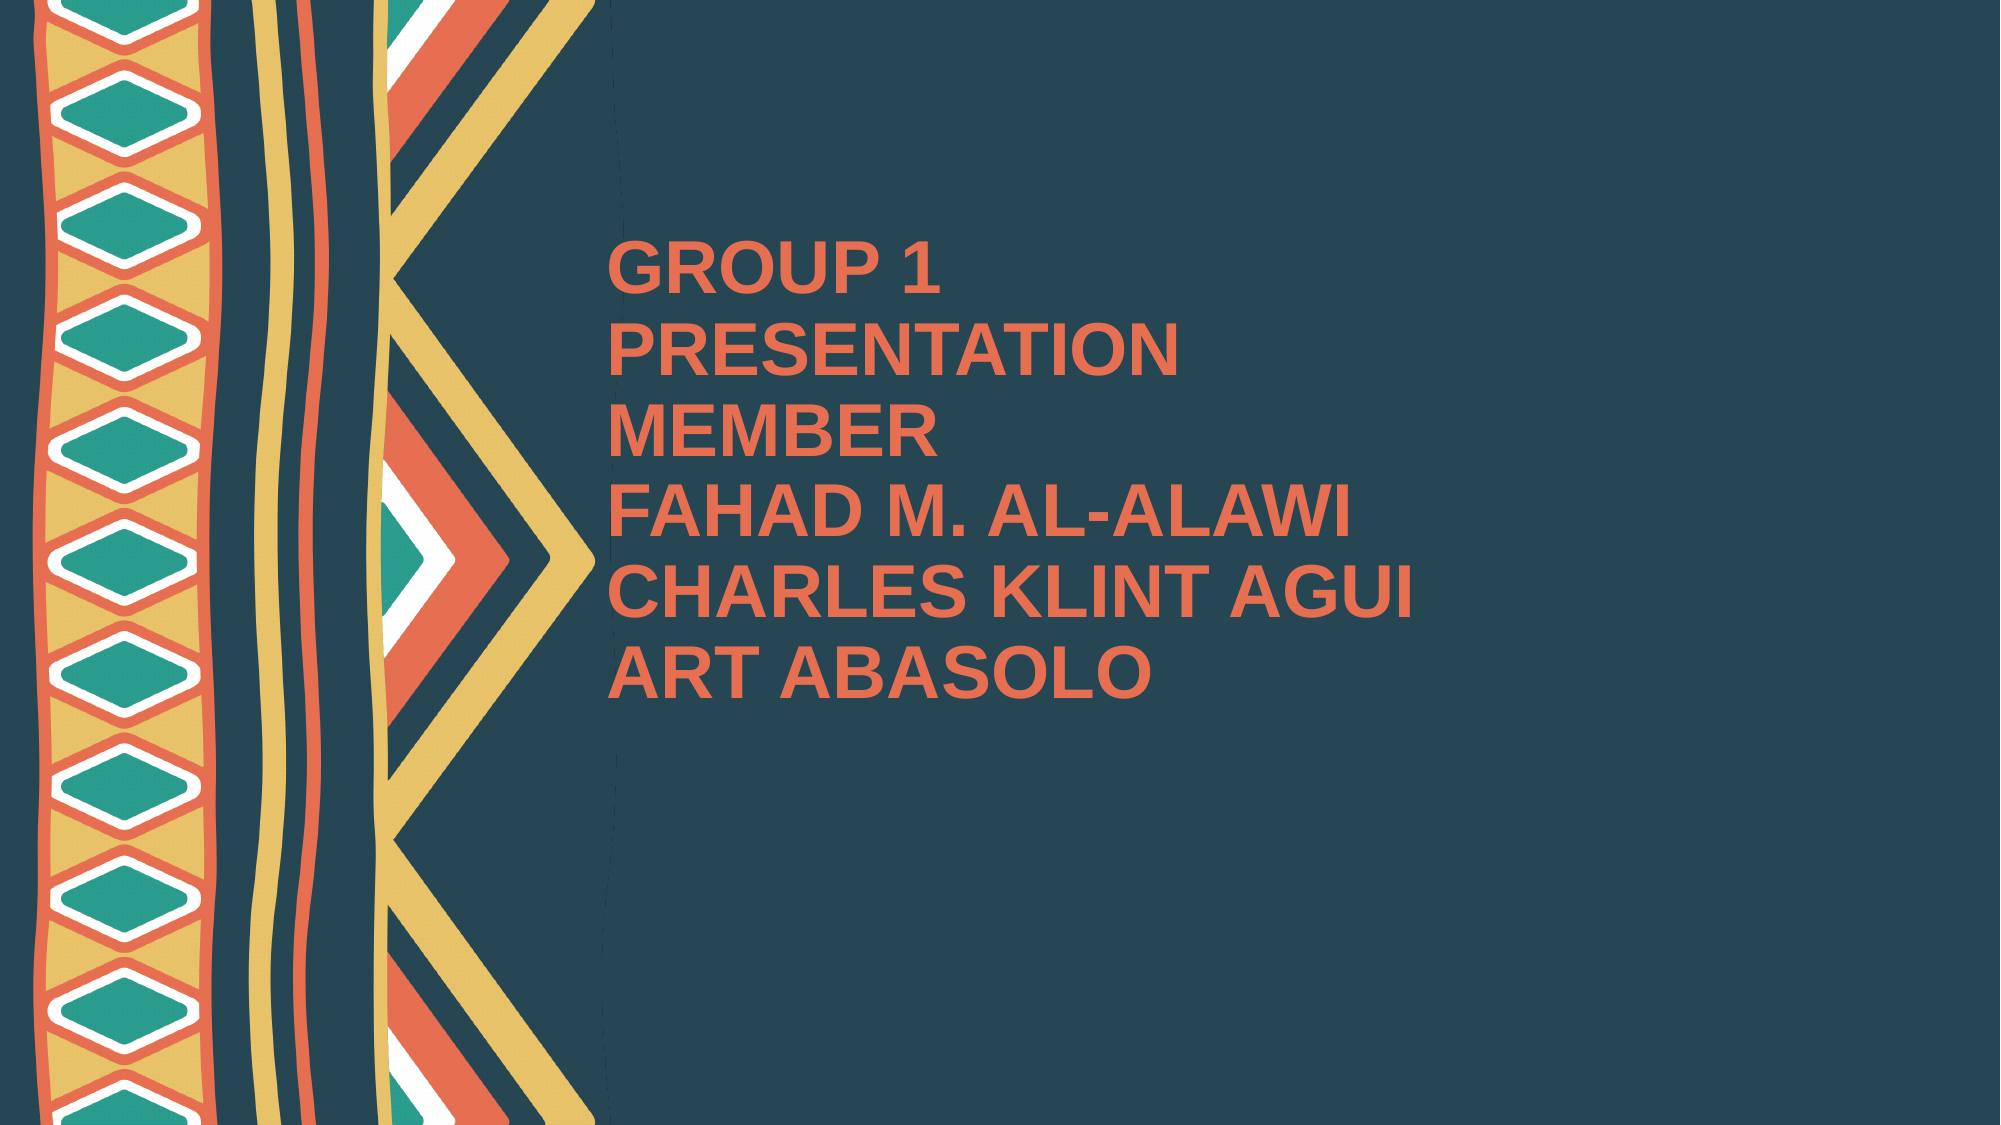

# GROUP 1 PRESENTATION MEMBER FAHAD M. AL-ALAWI CHARLES KLINT AGUI ART ABASOLO